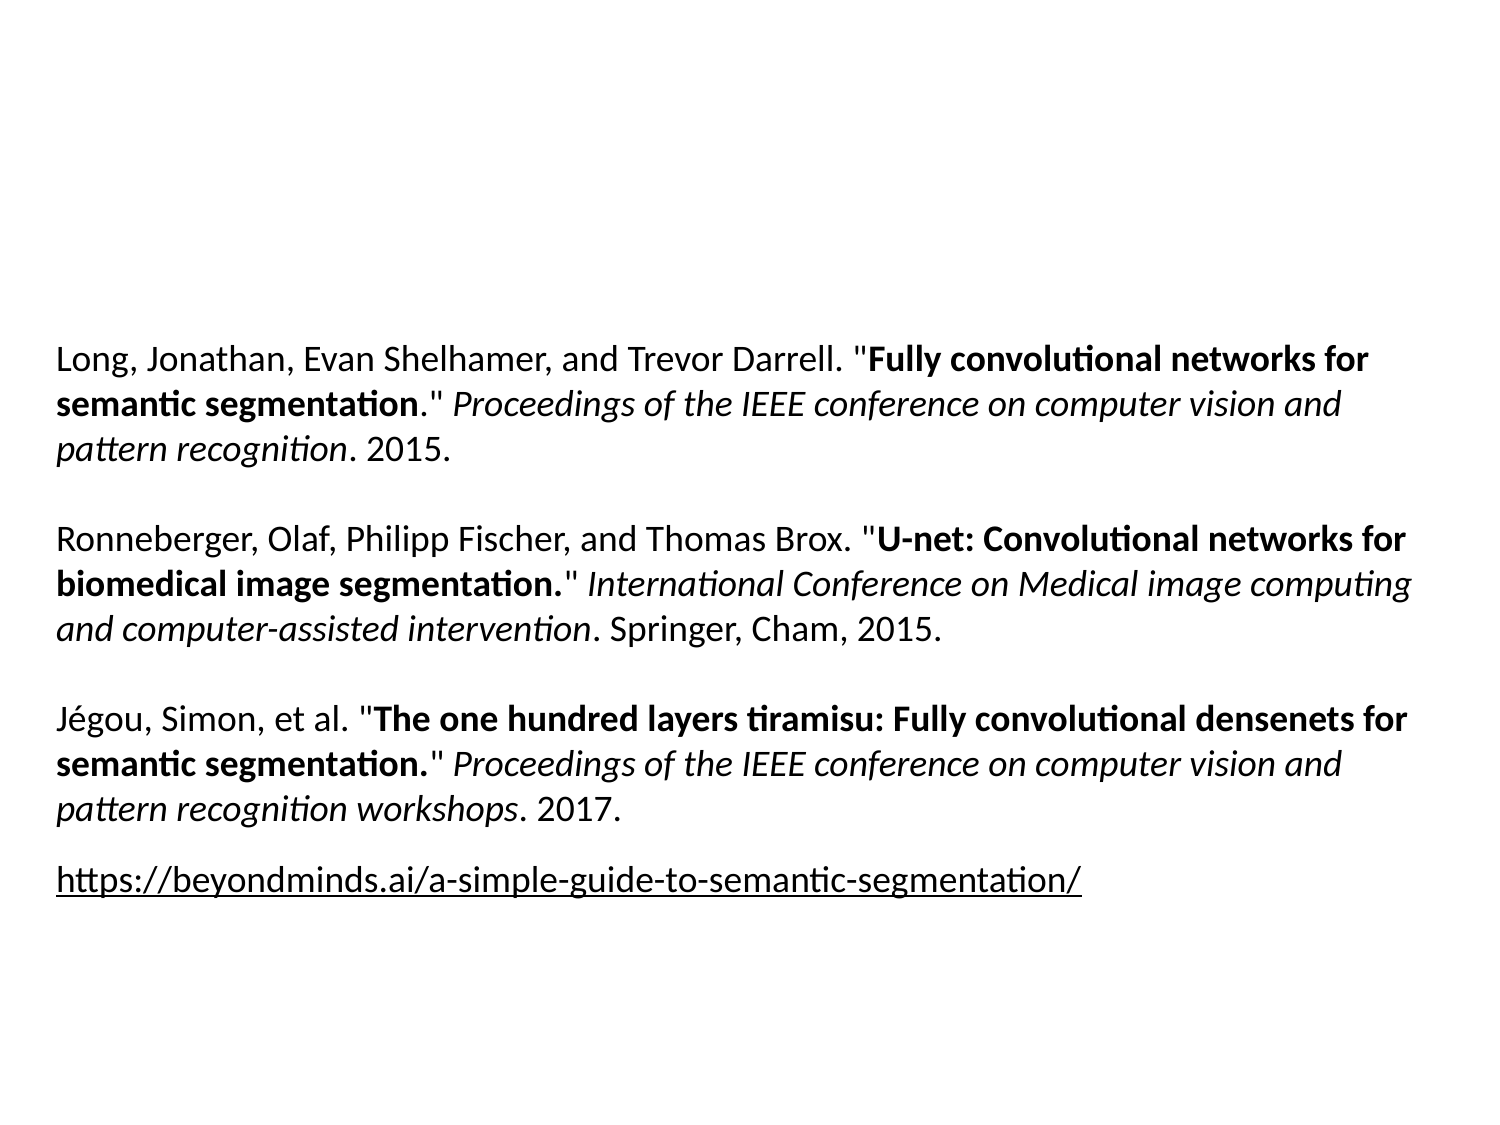

Long, Jonathan, Evan Shelhamer, and Trevor Darrell. "Fully convolutional networks for semantic segmentation." Proceedings of the IEEE conference on computer vision and pattern recognition. 2015.

Ronneberger, Olaf, Philipp Fischer, and Thomas Brox. "U-net: Convolutional networks for biomedical image segmentation." International Conference on Medical image computing and computer-assisted intervention. Springer, Cham, 2015.

Jégou, Simon, et al. "The one hundred layers tiramisu: Fully convolutional densenets for semantic segmentation." Proceedings of the IEEE conference on computer vision and pattern recognition workshops. 2017.
https://beyondminds.ai/a-simple-guide-to-semantic-segmentation/